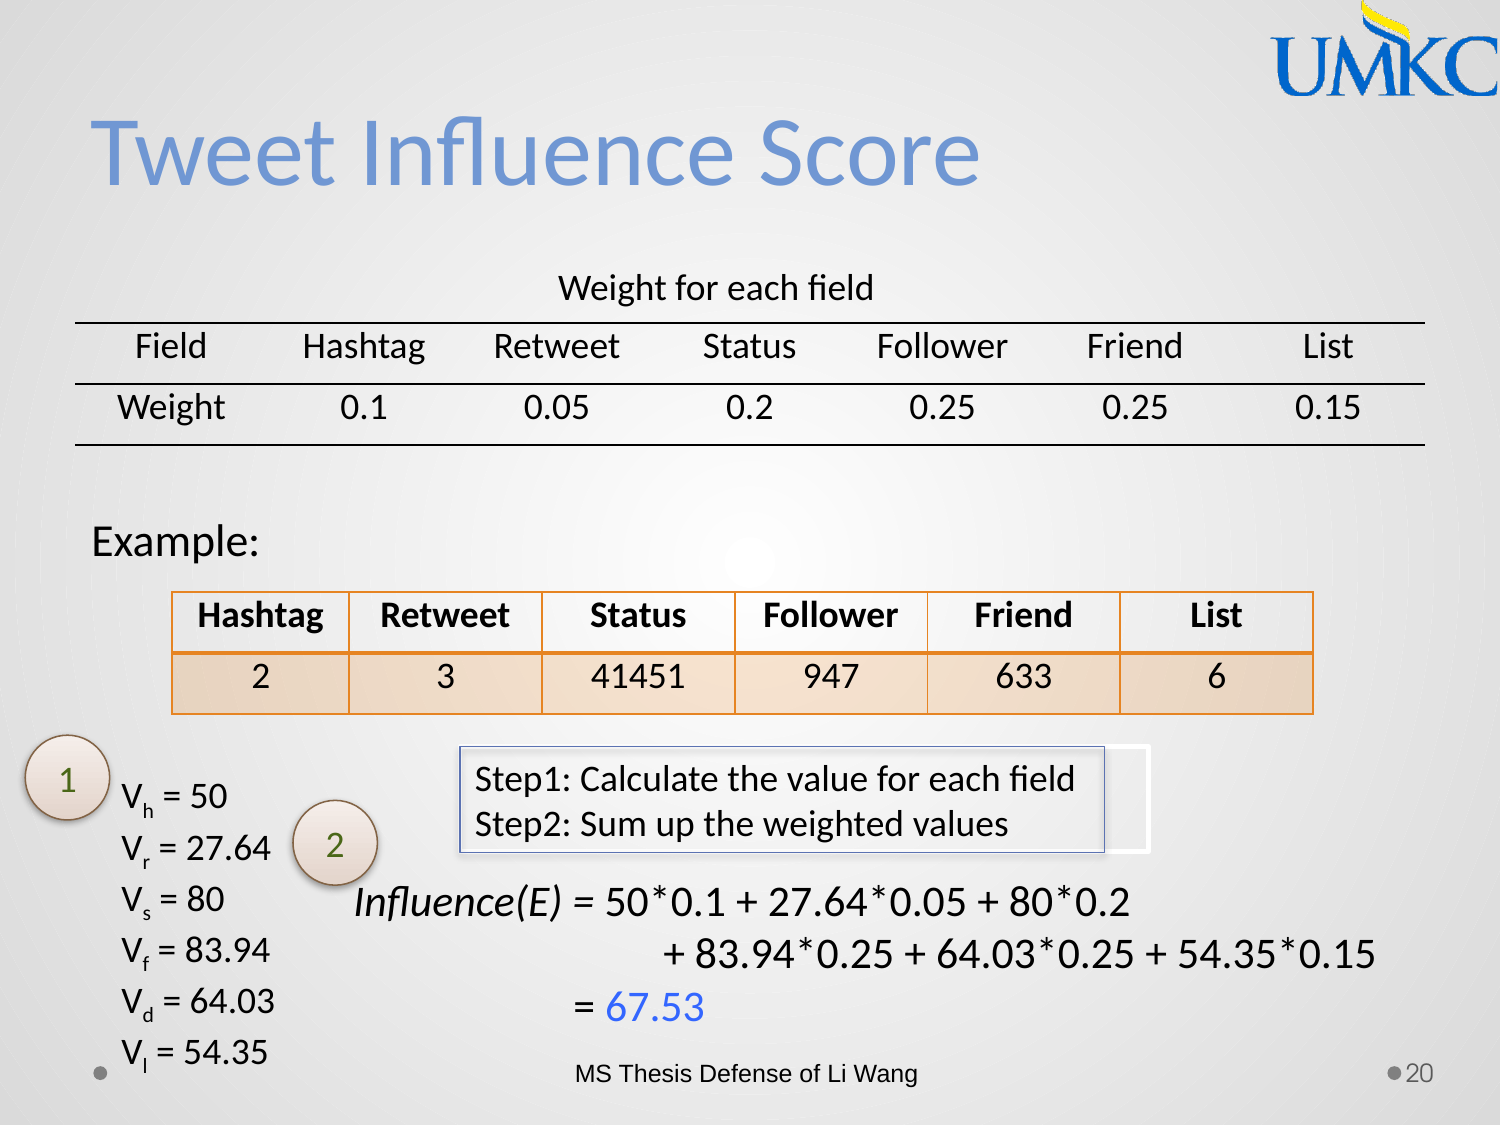

# Tweet Influence Score
Weight for each field
| Field | Hashtag | Retweet | Status | Follower | Friend | List |
| --- | --- | --- | --- | --- | --- | --- |
| Weight | 0.1 | 0.05 | 0.2 | 0.25 | 0.25 | 0.15 |
Example:
| Hashtag | Retweet | Status | Follower | Friend | List |
| --- | --- | --- | --- | --- | --- |
| 2 | 3 | 41451 | 947 | 633 | 6 |
1
Step1: Calculate the value for each field
Step2: Sum up the weighted values

Vh = 50
Vr = 27.64
Vs = 80
Vf = 83.94
Vd = 64.03
Vl = 54.35
2
Influence(E) = 50*0.1 + 27.64*0.05 + 80*0.2
                               + 83.94*0.25 + 64.03*0.25 + 54.35*0.15
                      = 67.53
MS Thesis Defense of Li Wang
20